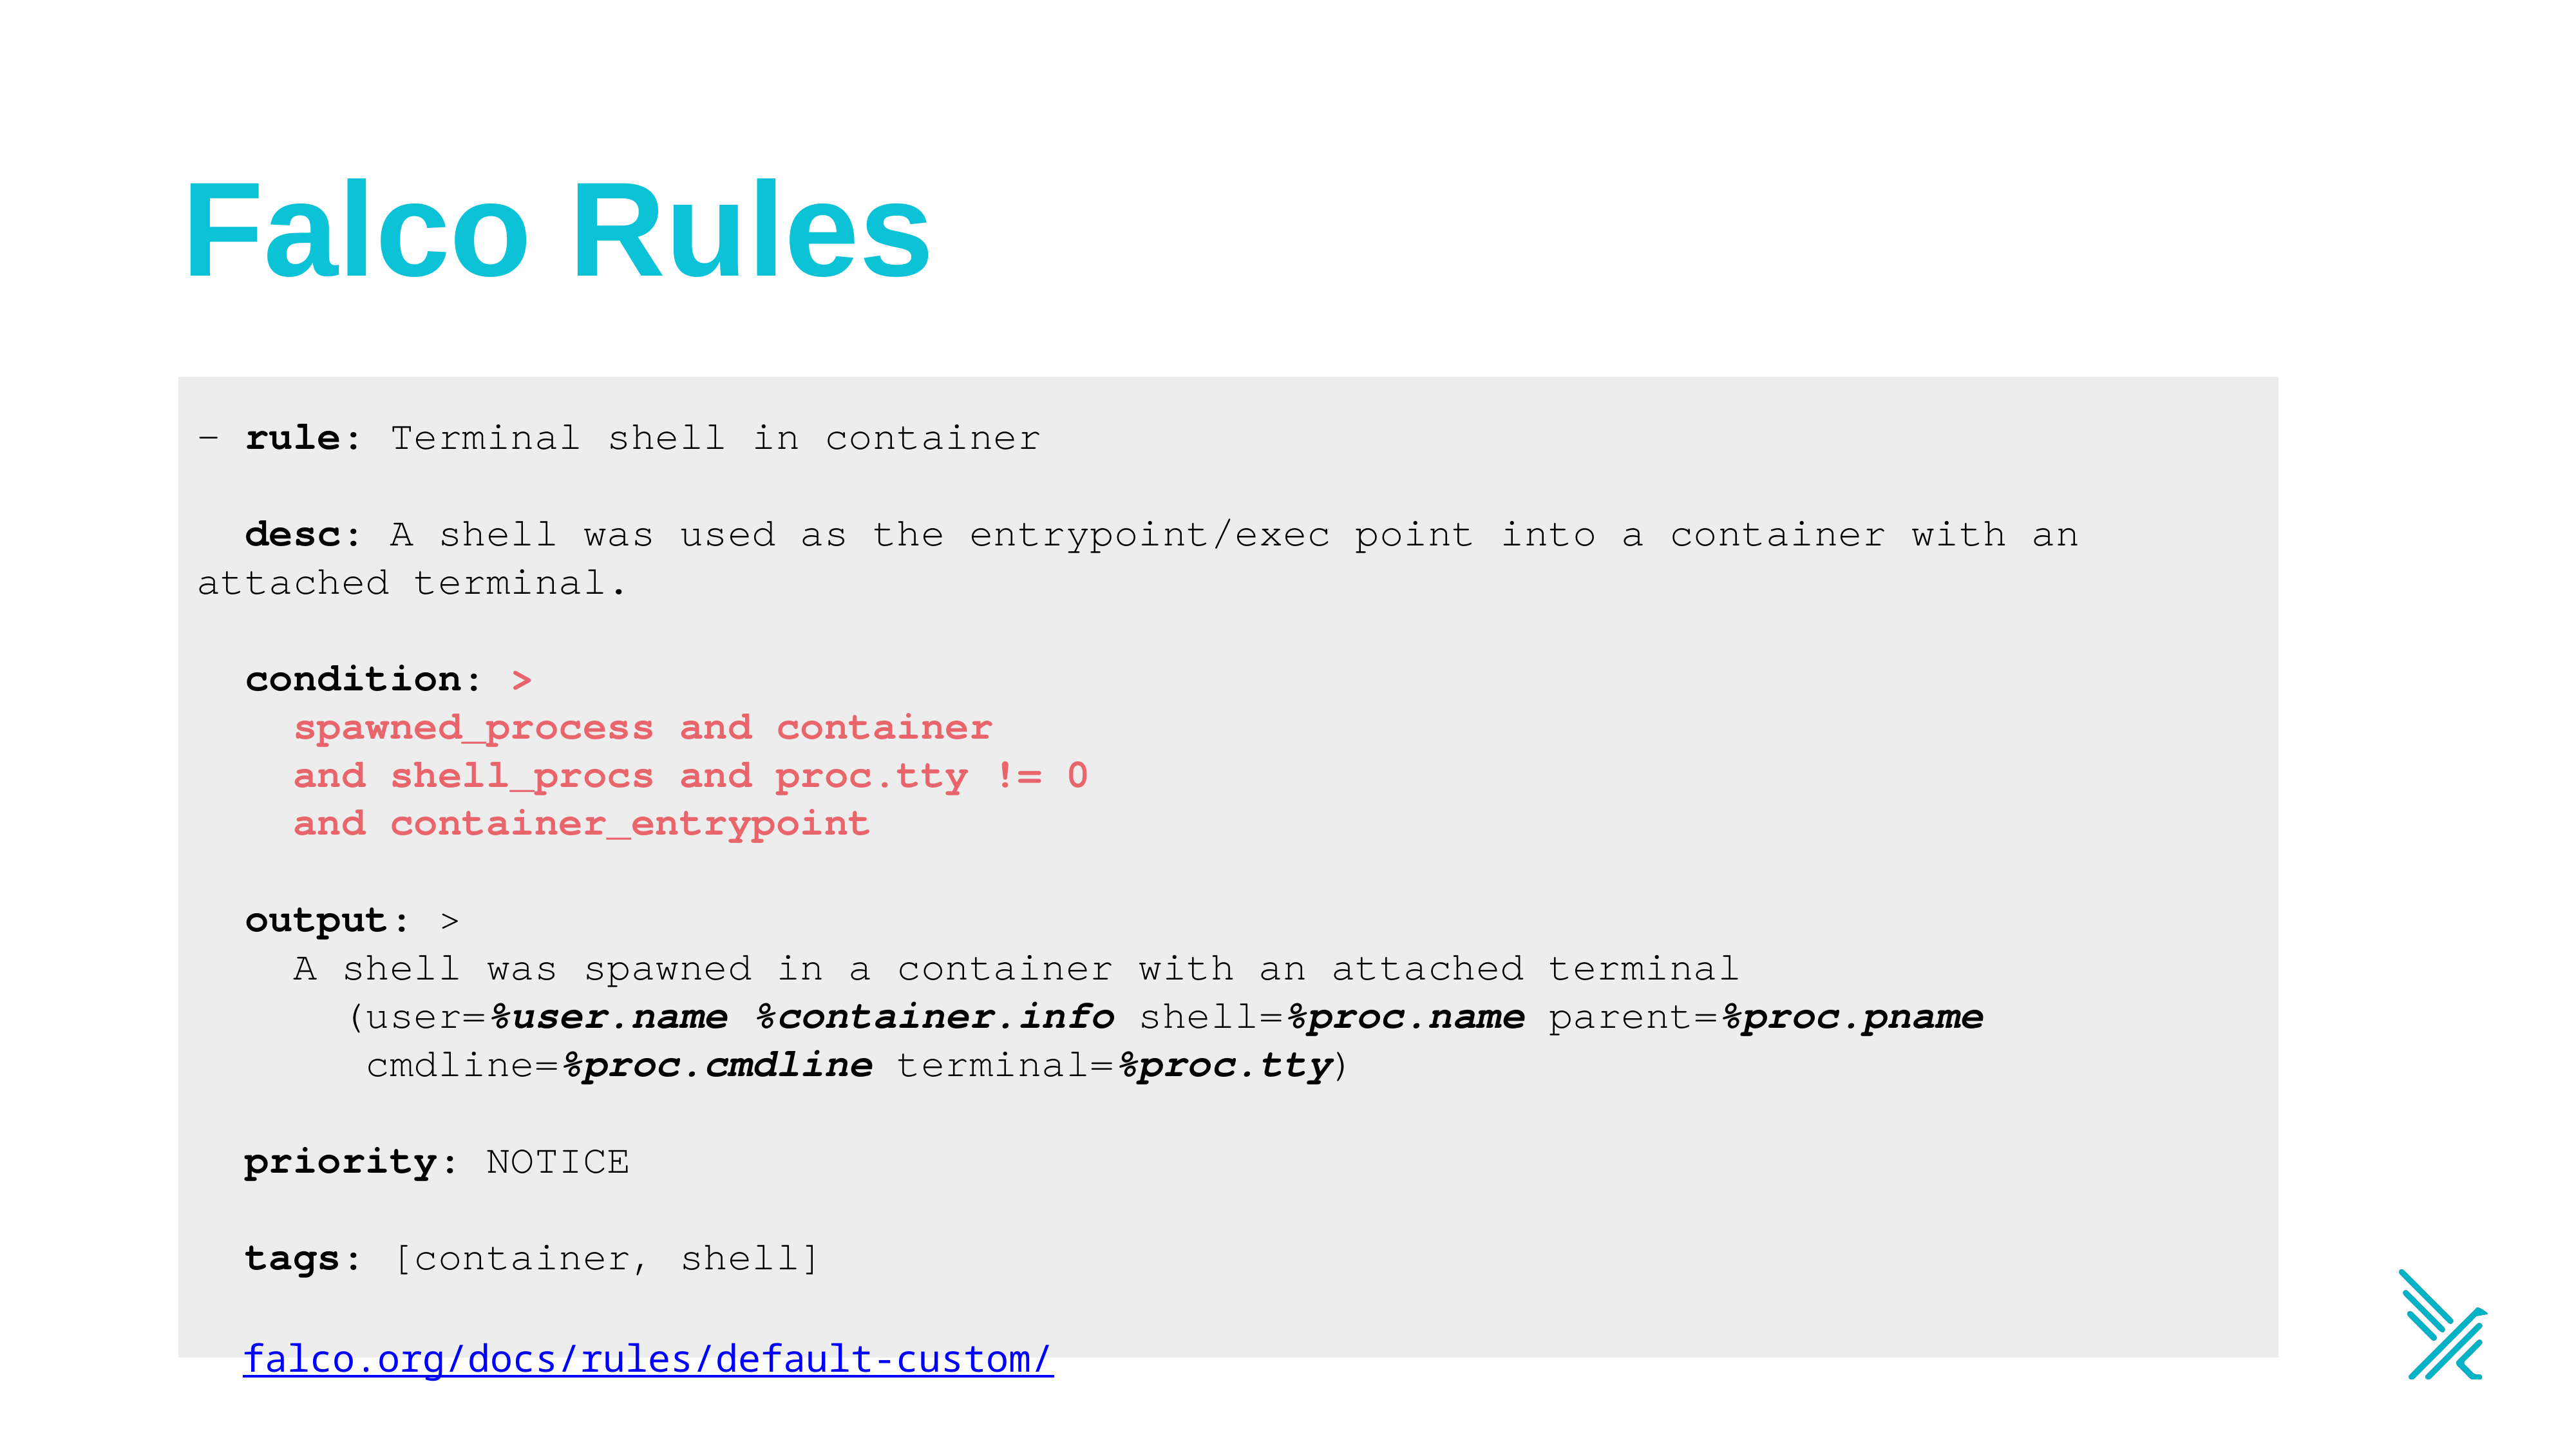

# Falco Rules

- rule: Terminal shell in container
  desc: A shell was used as the entrypoint/exec point into a container with an attached terminal.
  condition: >
    spawned_process and container
    and shell_procs and proc.tty != 0
    and container_entrypoint
  output: >
    A shell was spawned in a container with an attached terminal
      (user=%user.name %container.info shell=%proc.name parent=%proc.pname
       cmdline=%proc.cmdline terminal=%proc.tty)
  priority: NOTICE
  tags: [container, shell]
falco.org/docs/rules/default-custom/